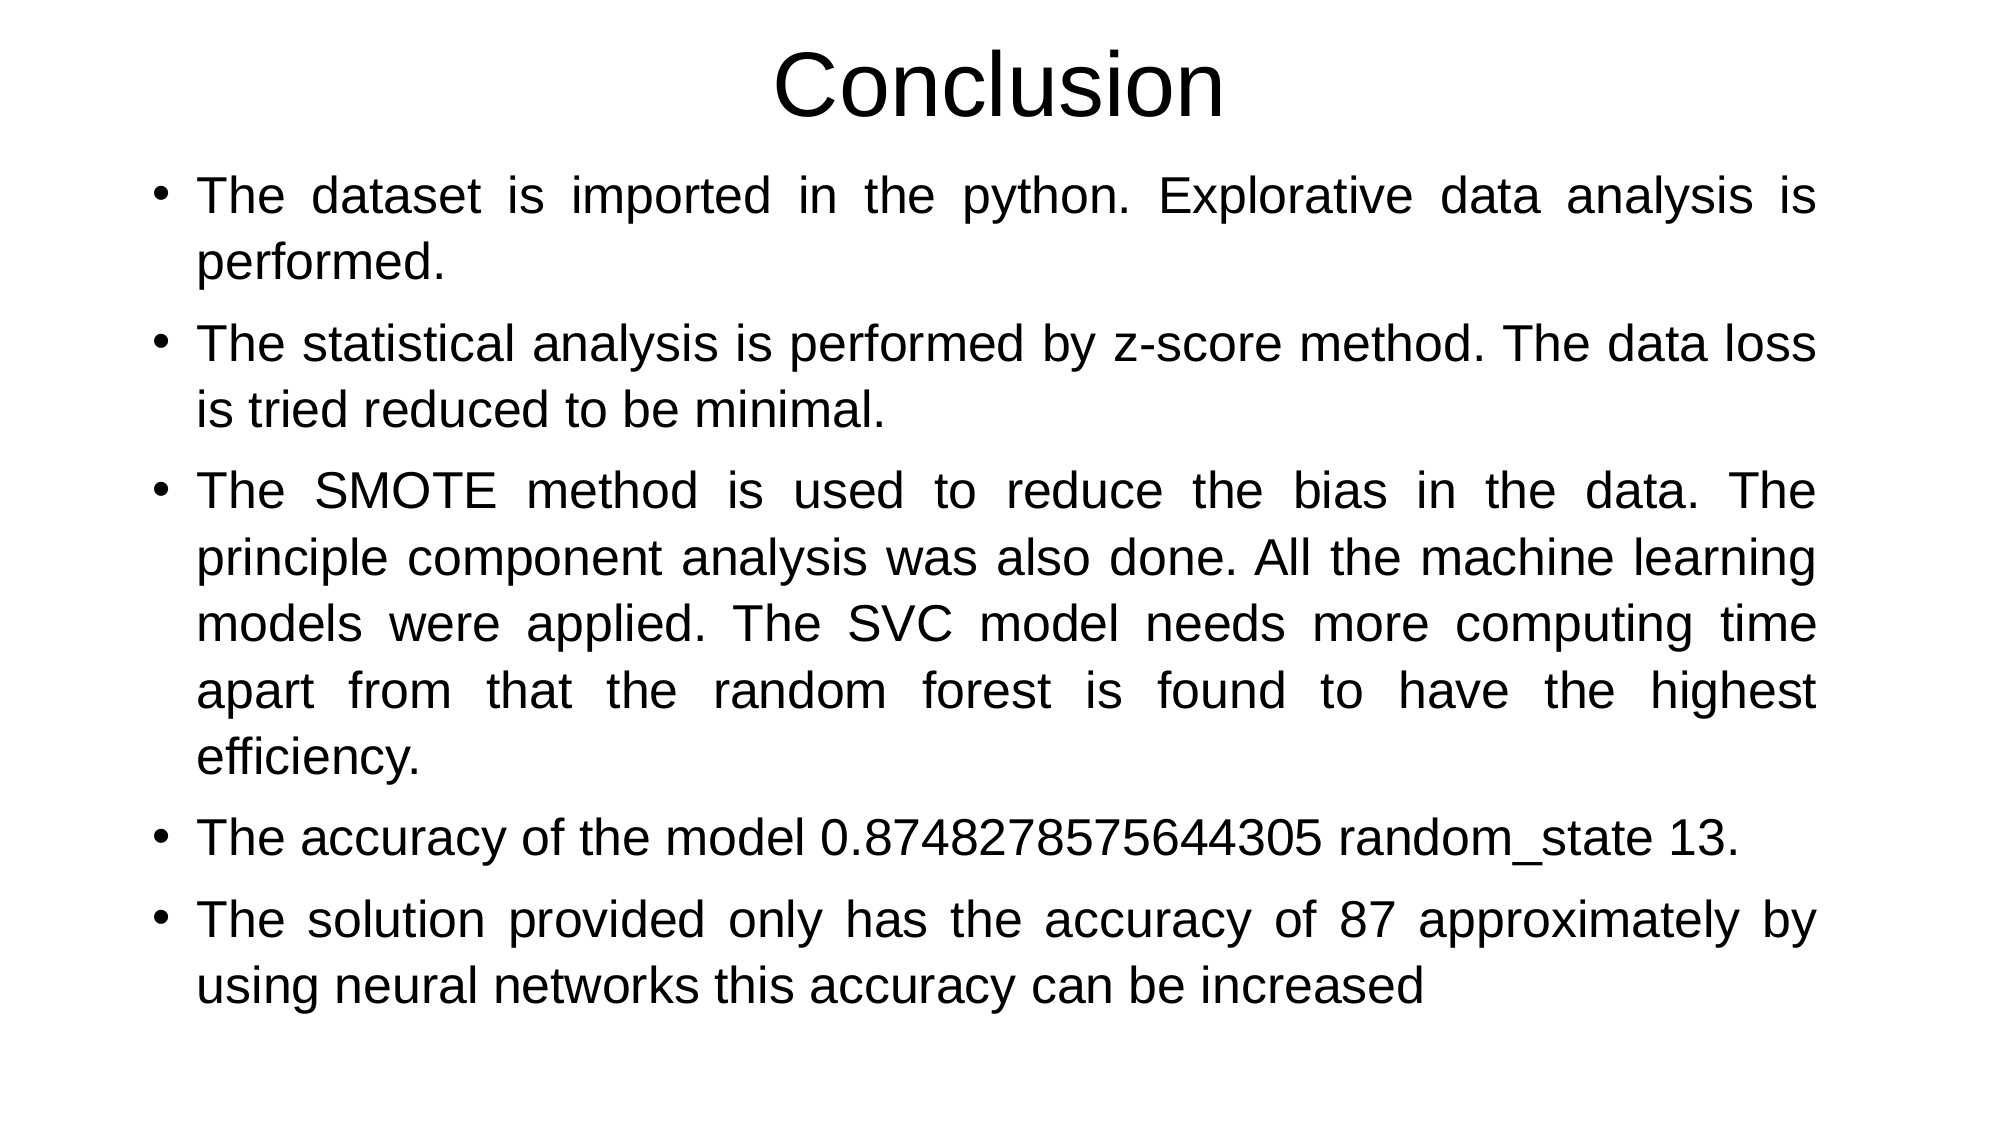

# Conclusion
The dataset is imported in the python. Explorative data analysis is performed.
The statistical analysis is performed by z-score method. The data loss is tried reduced to be minimal.
The SMOTE method is used to reduce the bias in the data. The principle component analysis was also done. All the machine learning models were applied. The SVC model needs more computing time apart from that the random forest is found to have the highest efficiency.
The accuracy of the model 0.8748278575644305 random_state 13.
The solution provided only has the accuracy of 87 approximately by using neural networks this accuracy can be increased